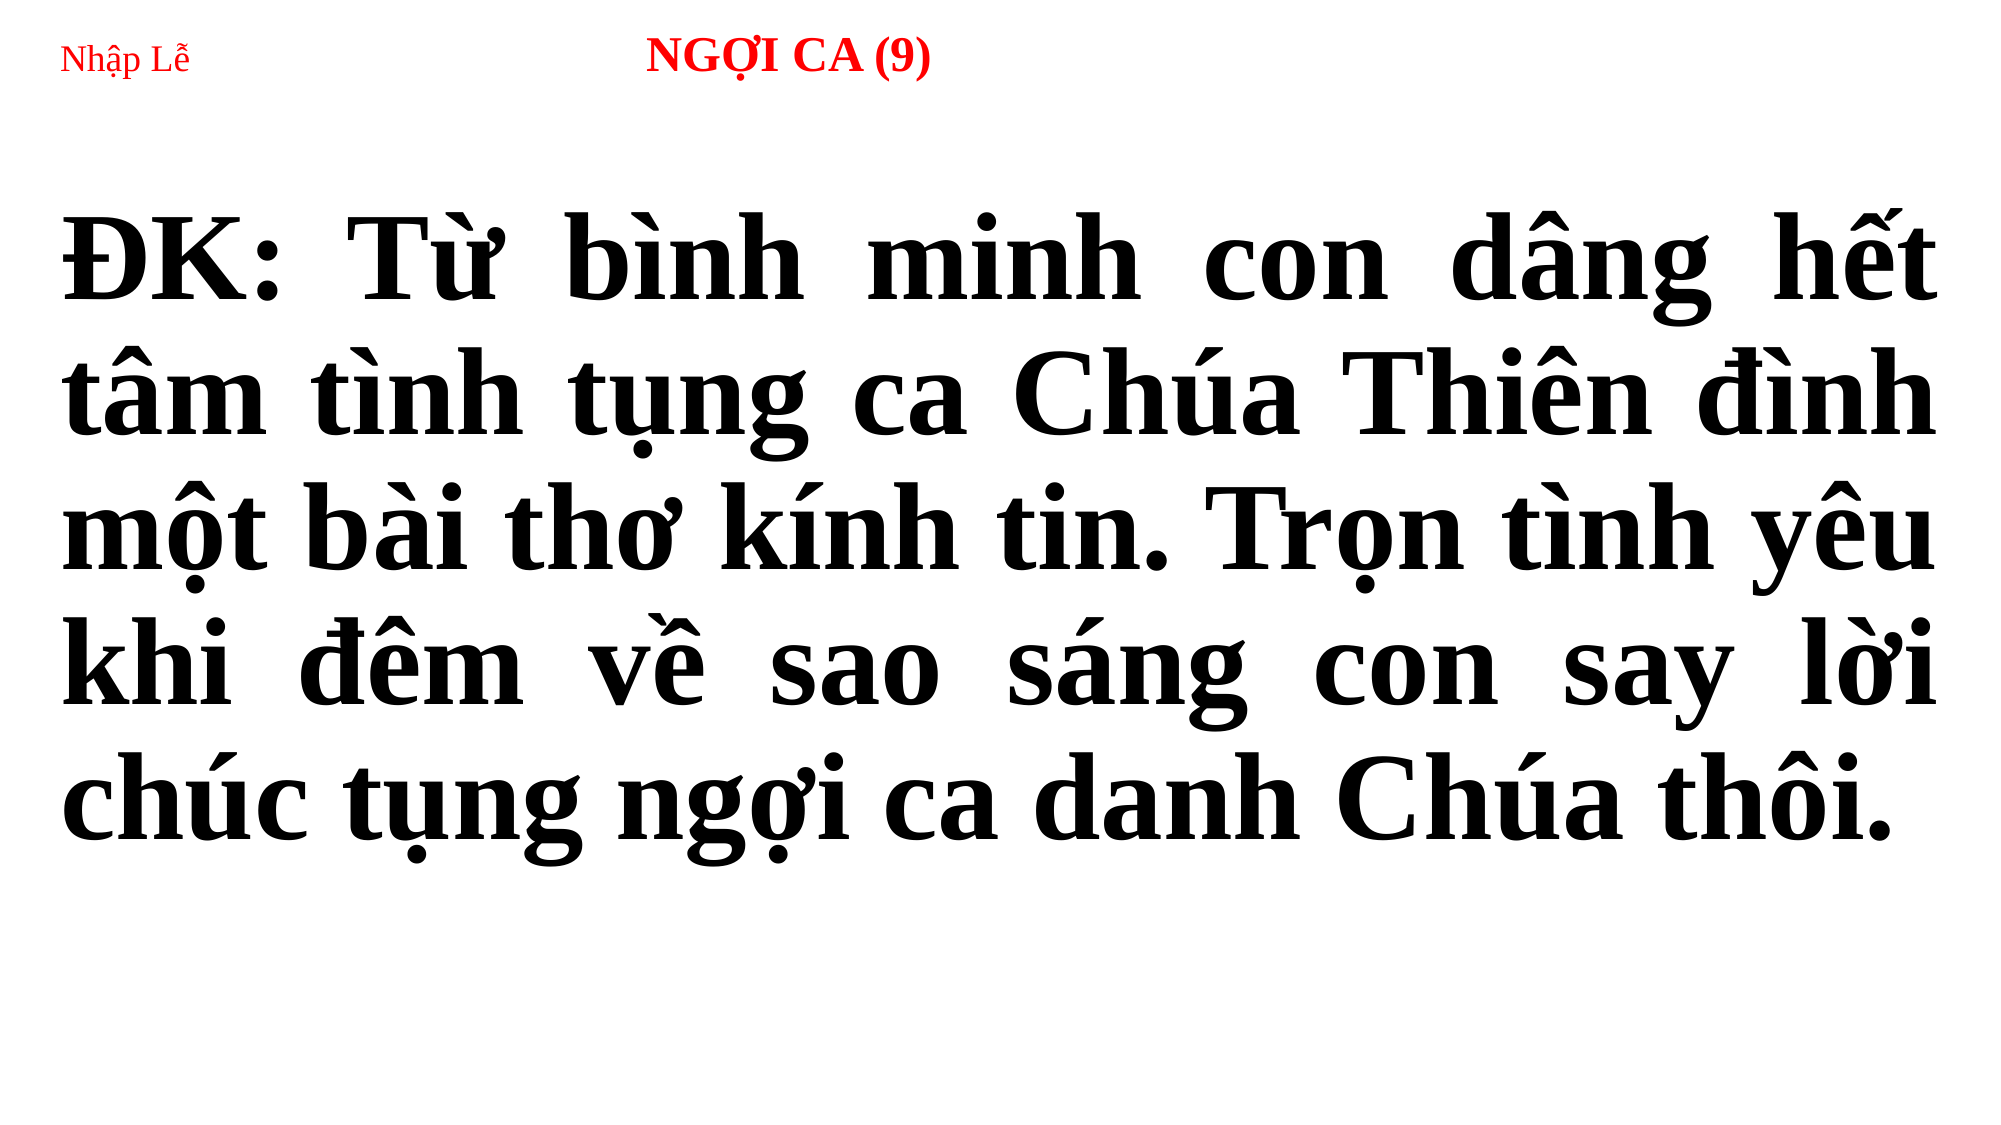

# Nhập Lễ                                                NGỢI CA (9)
ĐK: Từ bình minh con dâng hết tâm tình tụng ca Chúa Thiên đình một bài thơ kính tin. Trọn tình yêu khi đêm về sao sáng con say lời chúc tụng ngợi ca danh Chúa thôi.